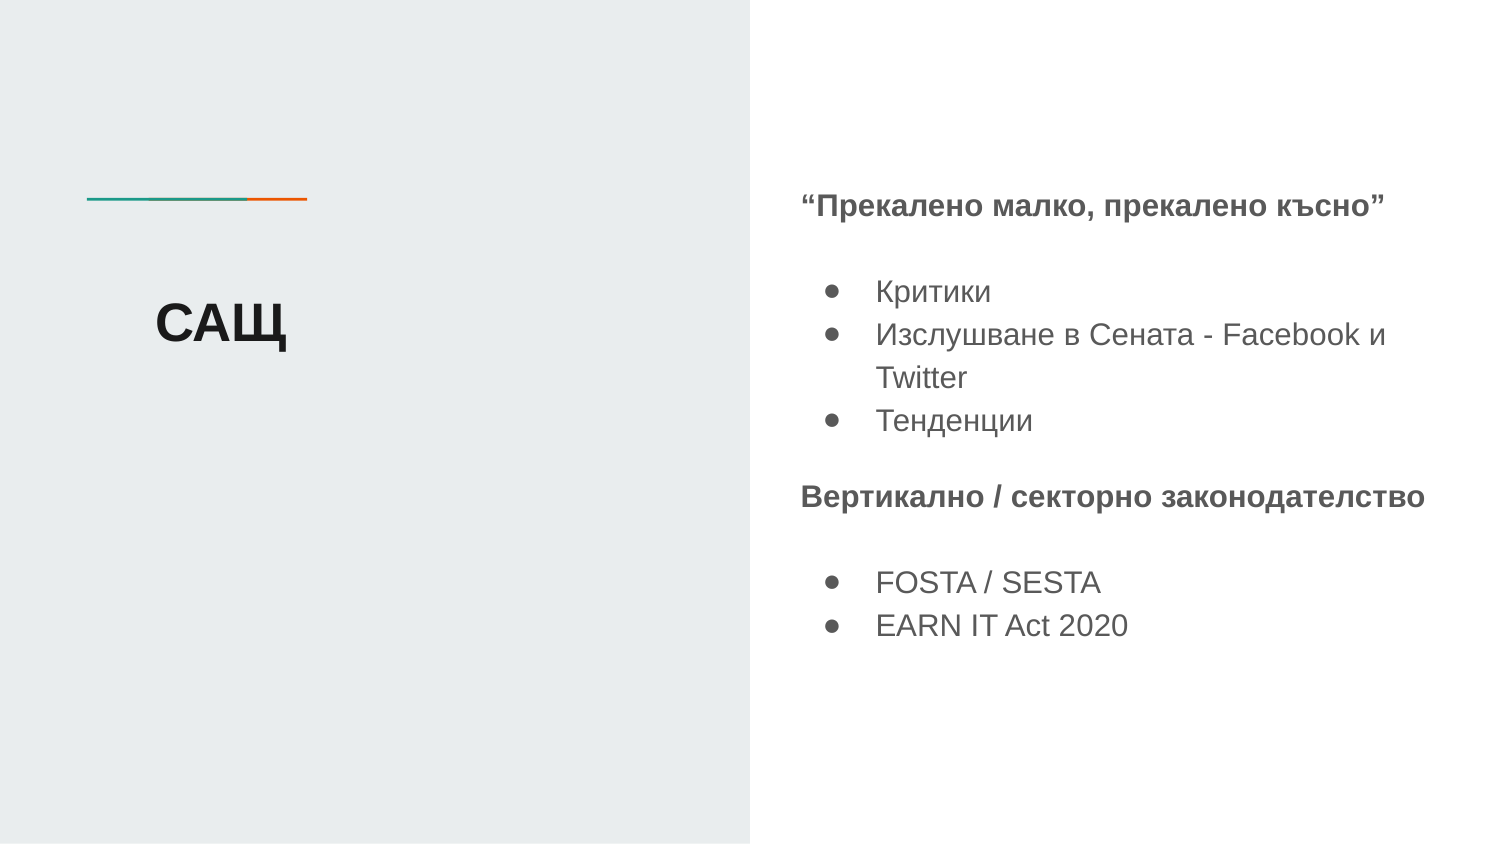

“Прекалено малко, прекалено късно”

Критики
Изслушване в Сената - Facebook и Twitter
Тенденции
Вертикално / секторно законодателство

FOSTA / SESTA
EARN IT Act 2020

# САЩ